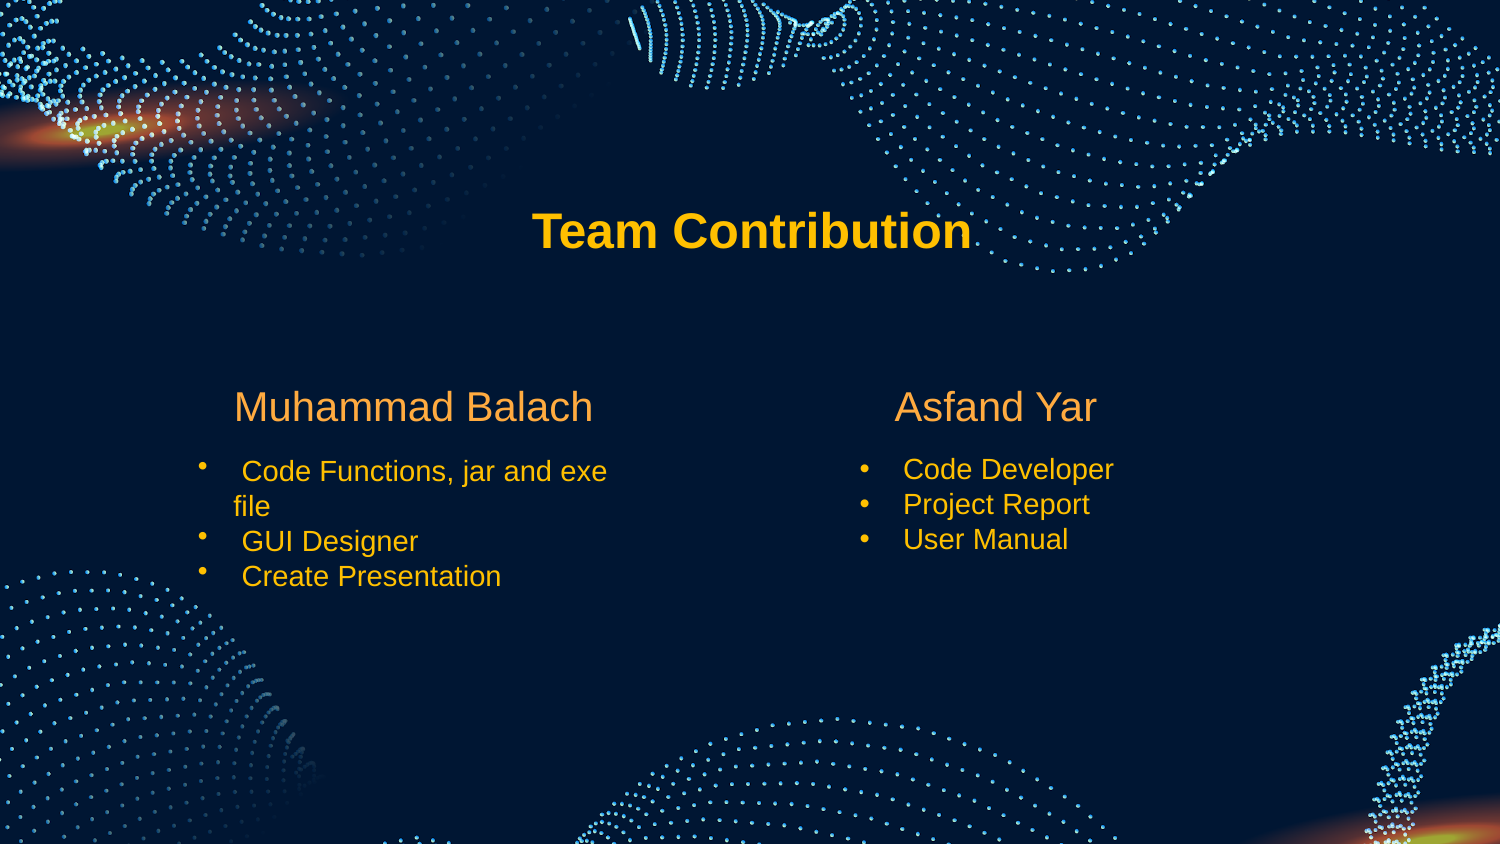

Team Contribution
Muhammad Balach
Asfand Yar

 Code Developer
 Project Report
 User Manual
 Code Functions, jar and exe file
 GUI Designer
 Create Presentation